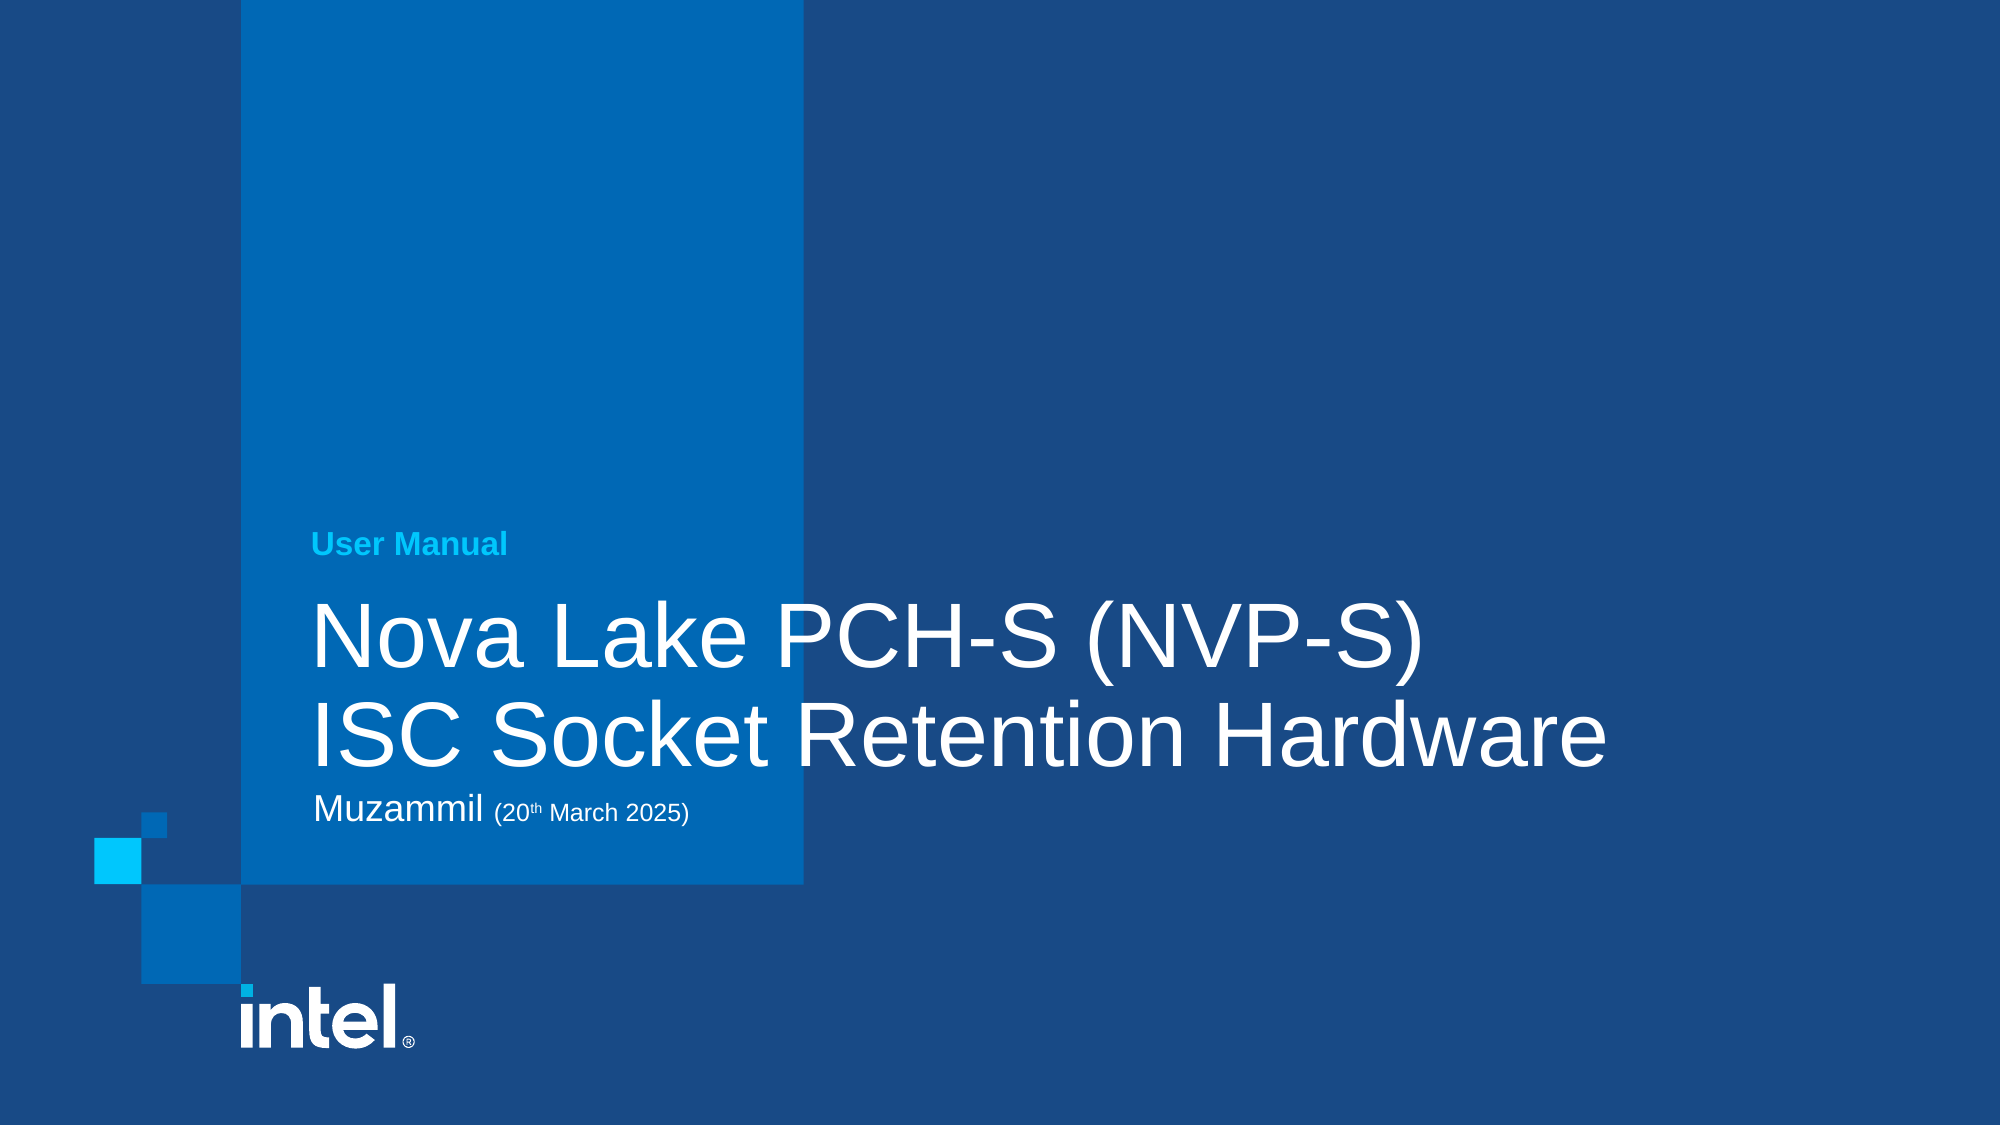

User Manual
# Nova Lake PCH-S (NVP-S) ISC Socket Retention Hardware
Muzammil (20th March 2025)